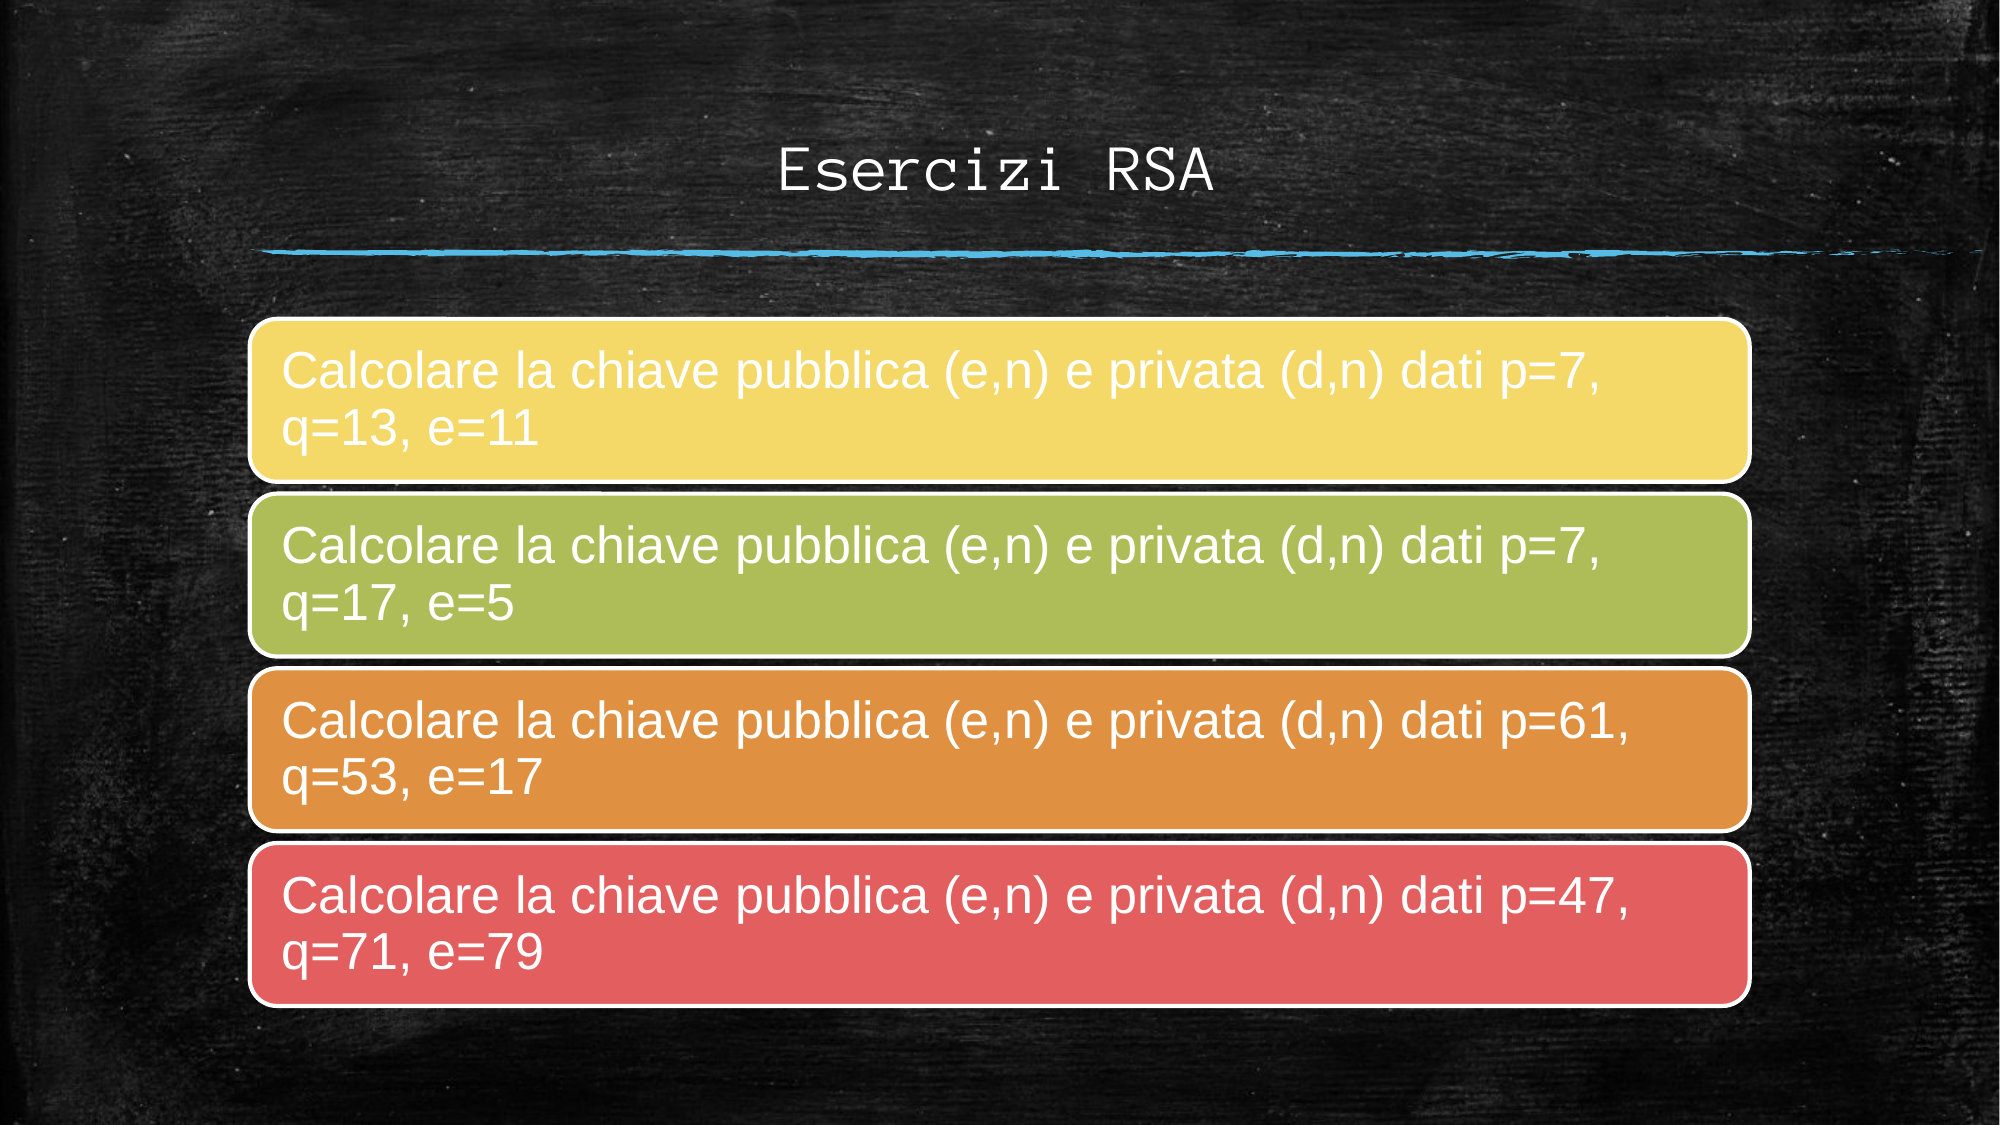

Esercizi RSA
Calcolare la chiave pubblica (e,n) e privata (d,n) dati p=7, q=13, e=11
Calcolare la chiave pubblica (e,n) e privata (d,n) dati p=7, q=17, e=5
Calcolare la chiave pubblica (e,n) e privata (d,n) dati p=61, q=53, e=17
Calcolare la chiave pubblica (e,n) e privata (d,n) dati p=47, q=71, e=79